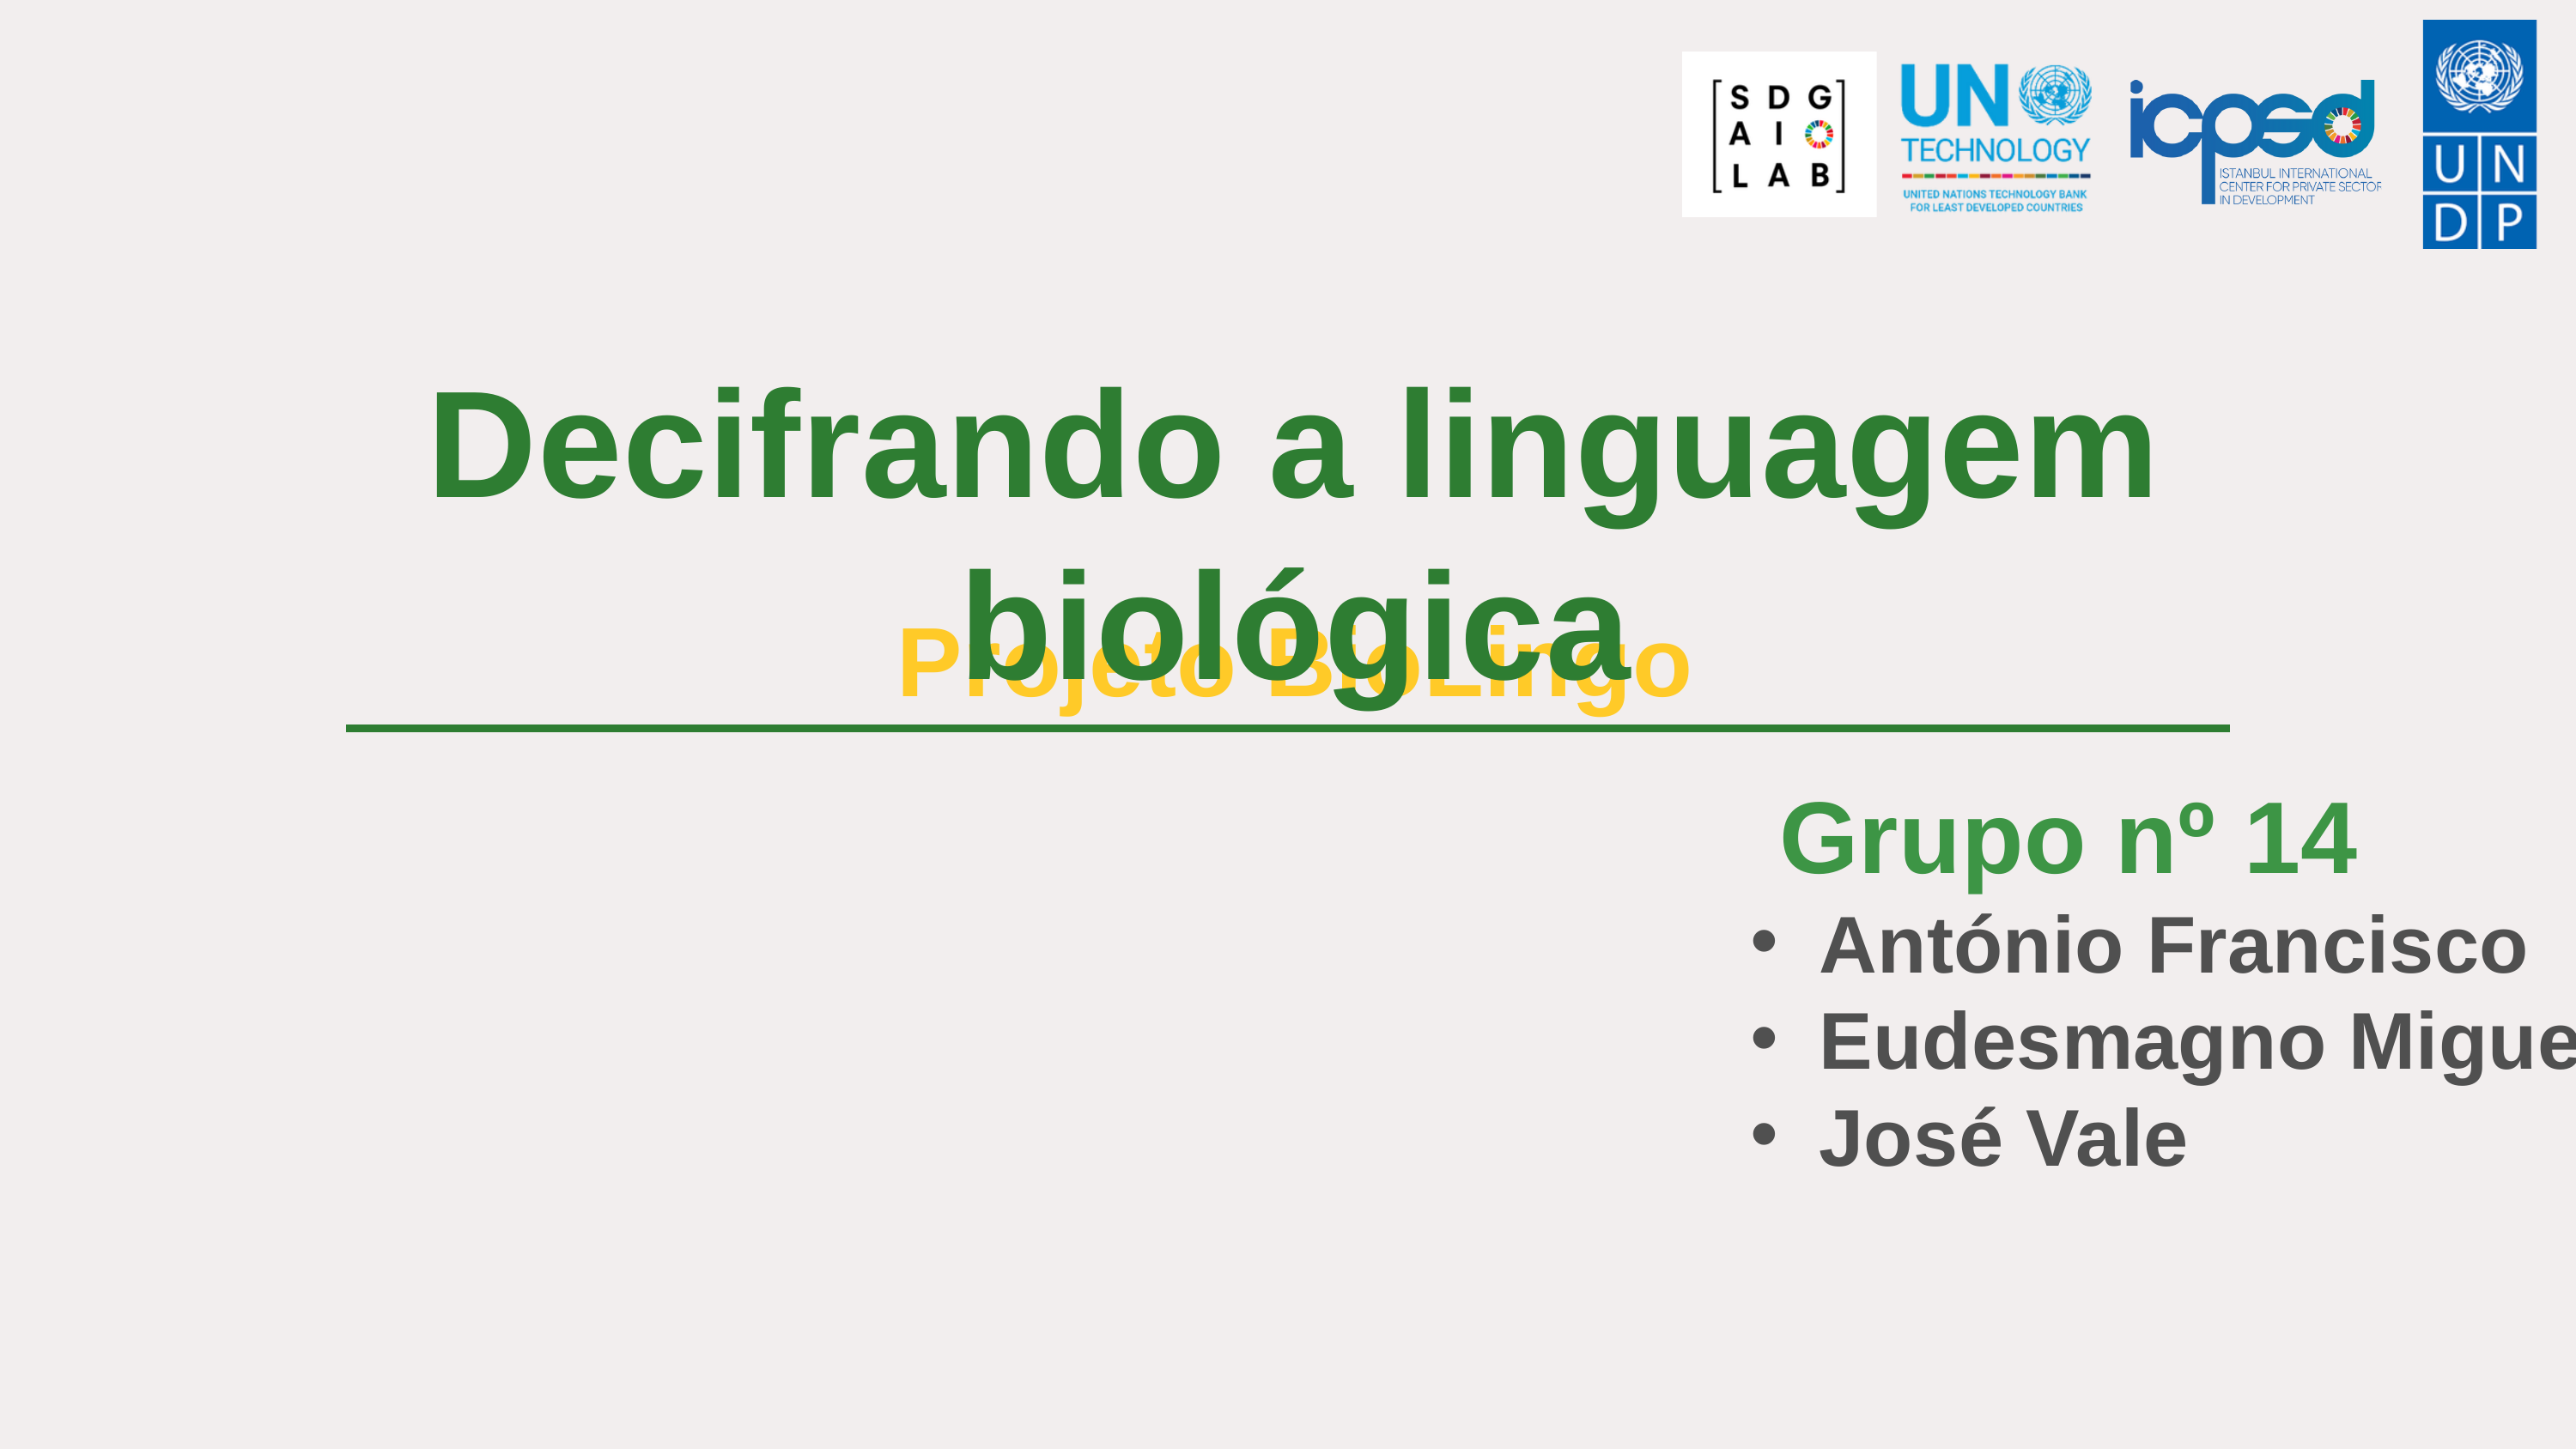

Decifrando a linguagem biológica
Projeto BioLingo

Grupo nº 14
António Francisco
Eudesmagno Miguel
José Vale